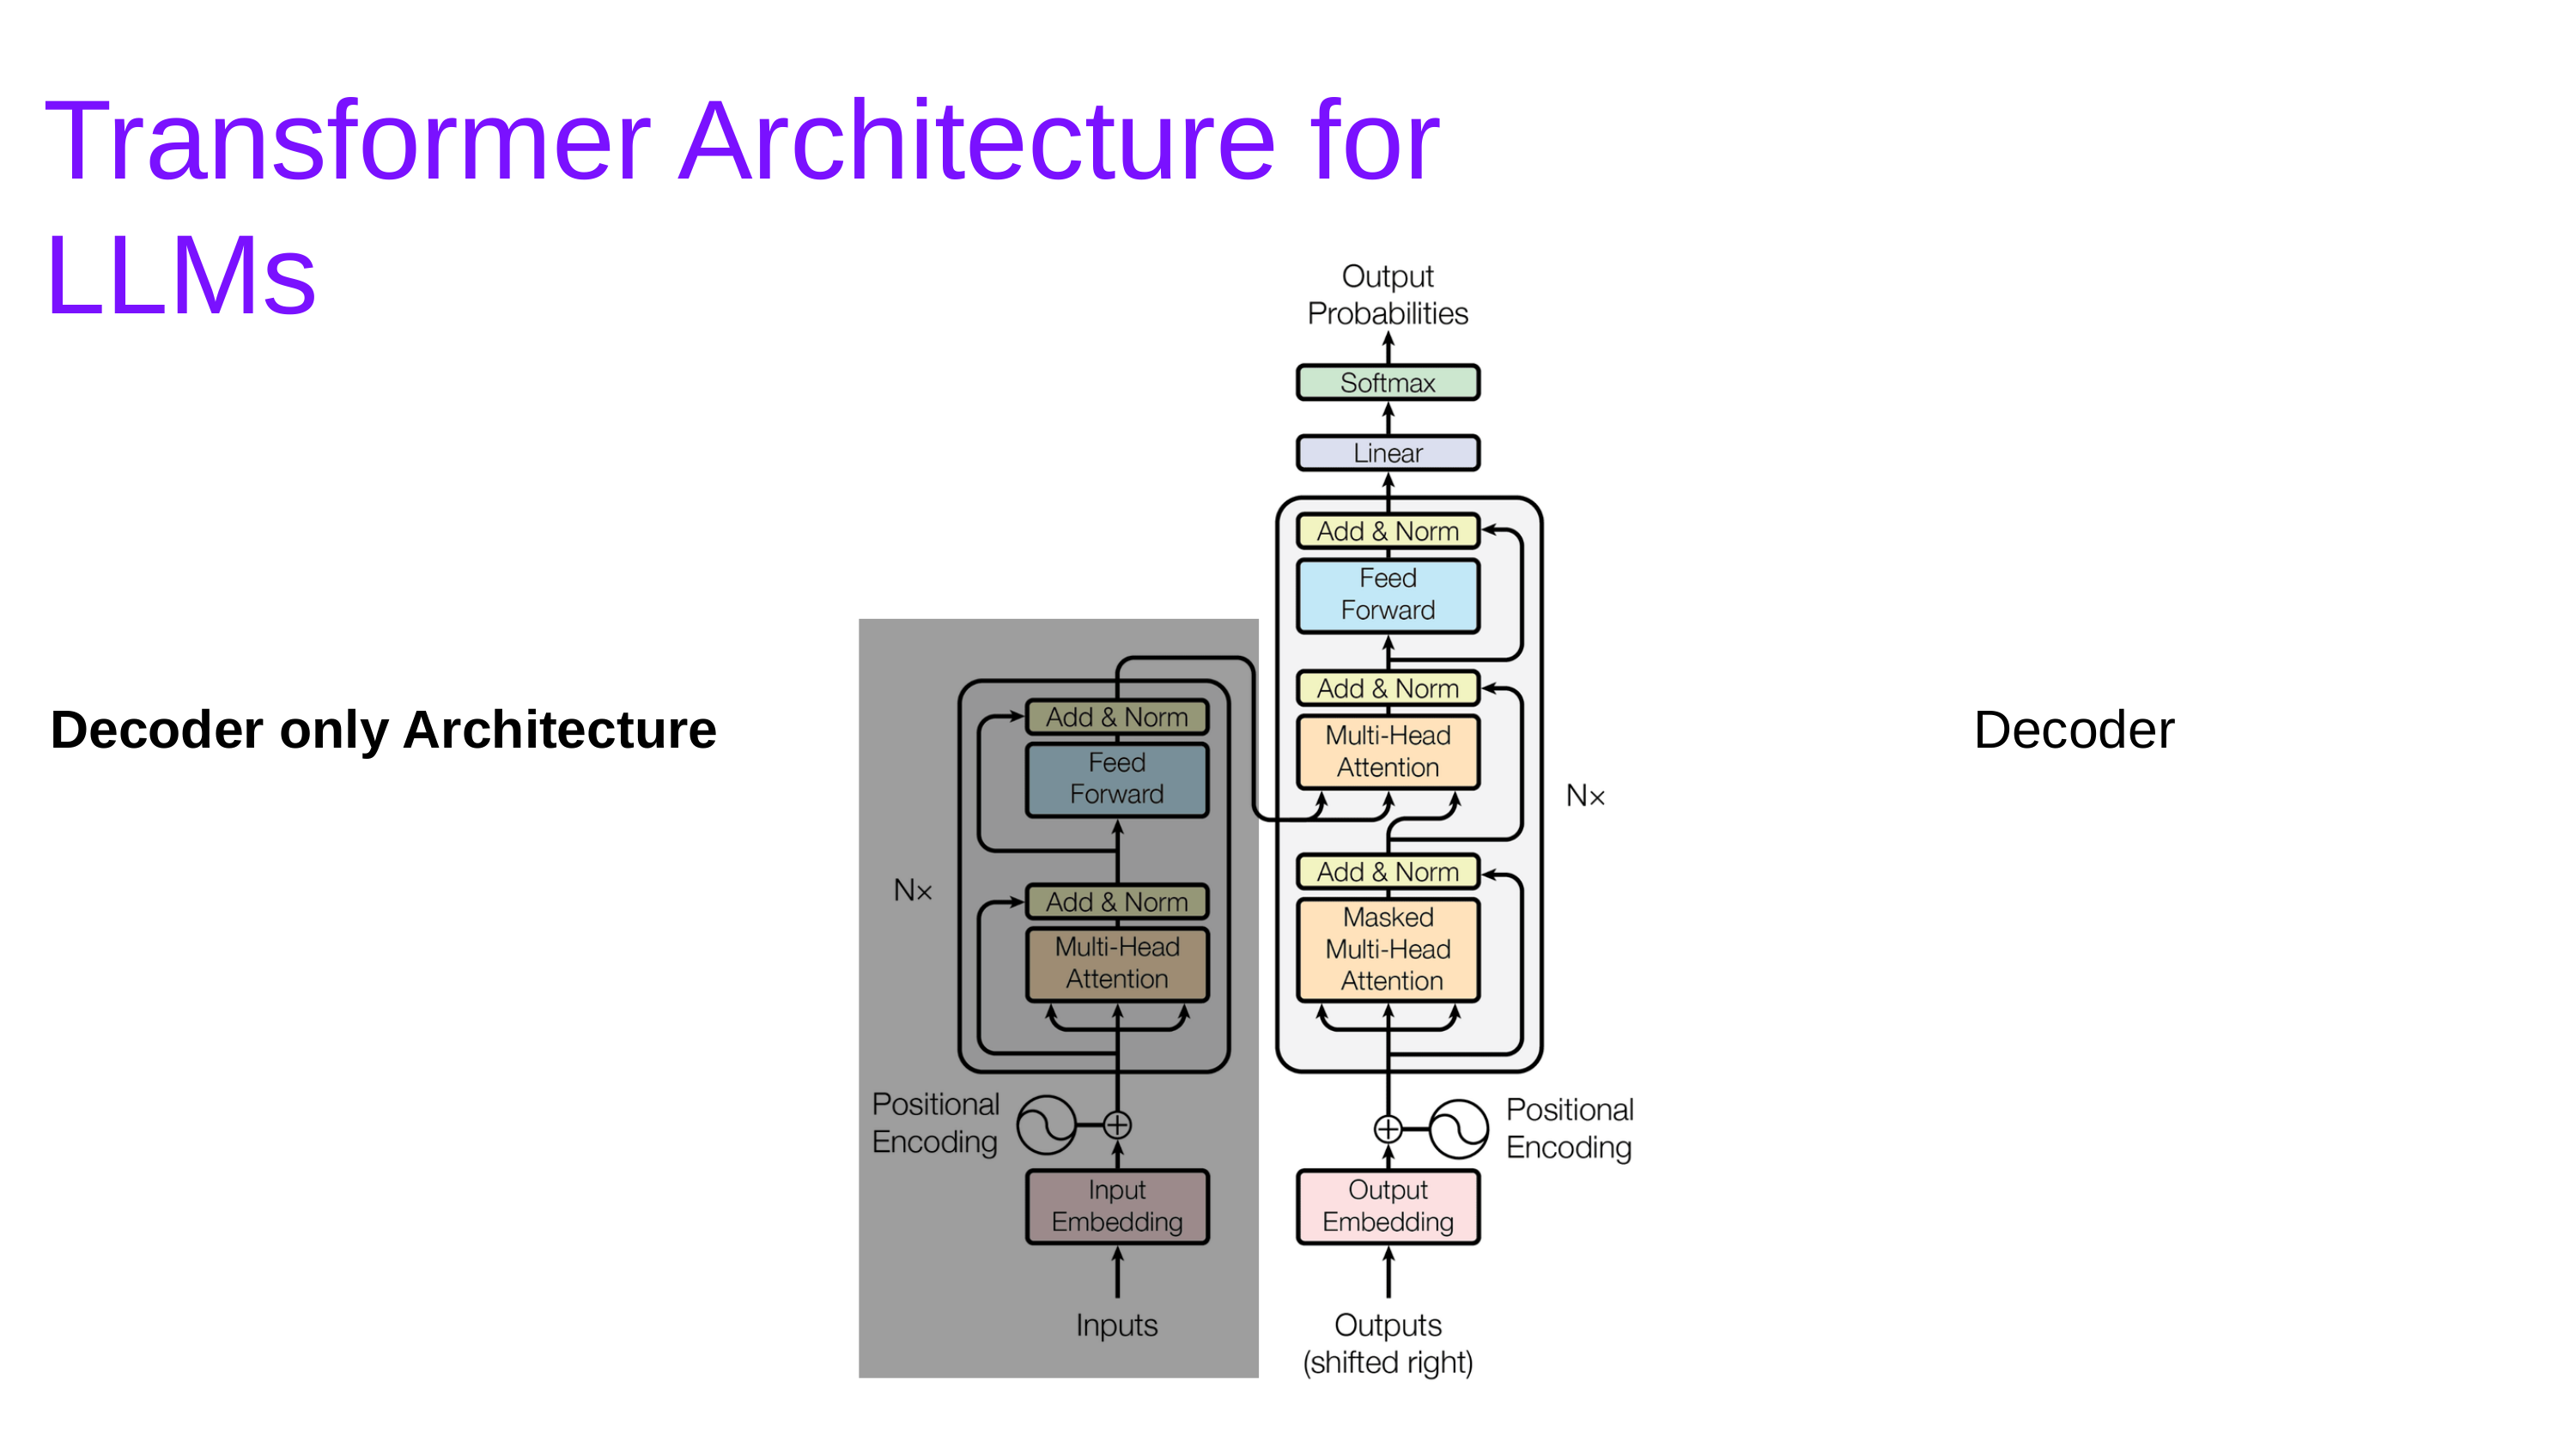

Transformer Architecture for LLMs

Decoder only Architecture
Decoder